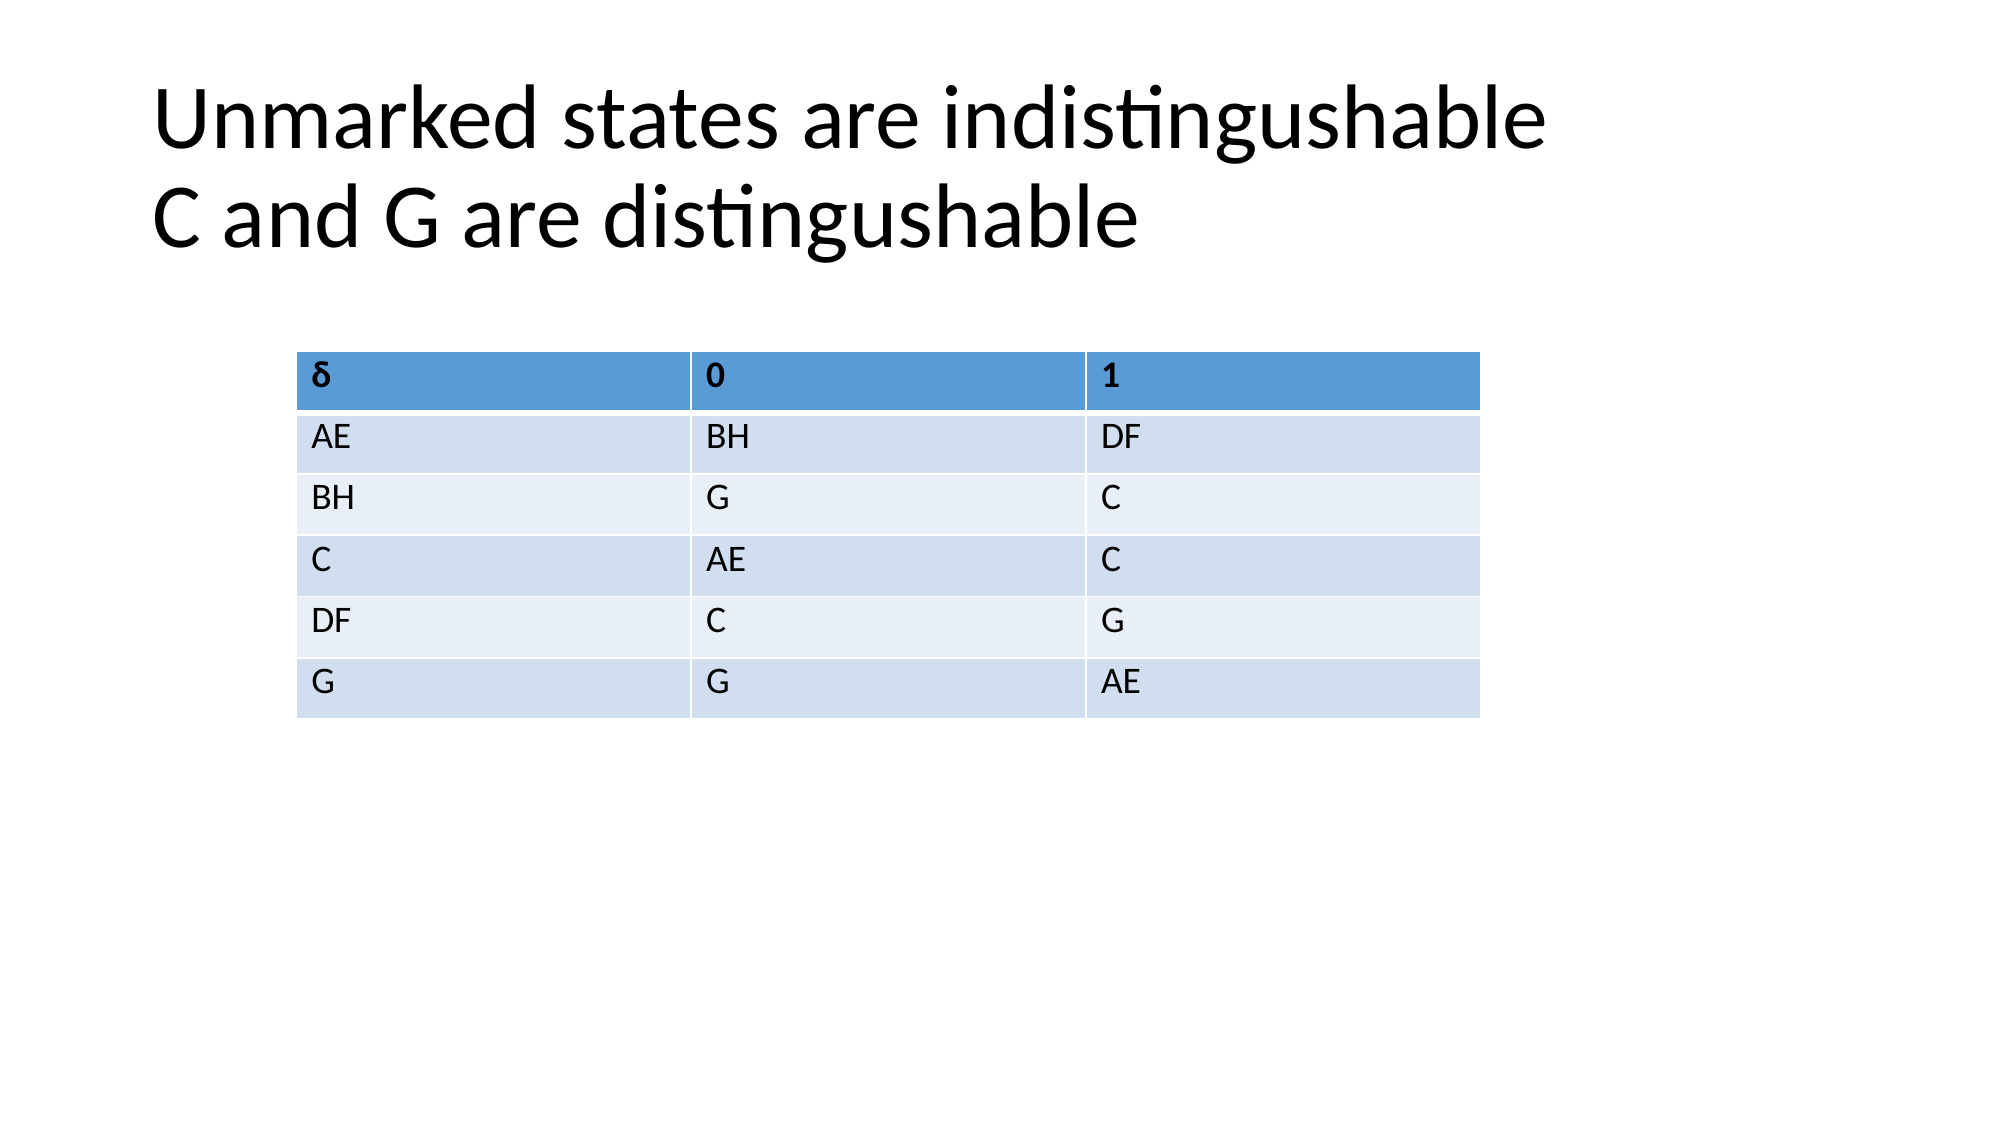

# Unmarked states are indistingushable C and G are distingushable
| δ | 0 | 1 |
| --- | --- | --- |
| AE | BH | DF |
| BH | G | C |
| C | AE | C |
| DF | C | G |
| G | G | AE |